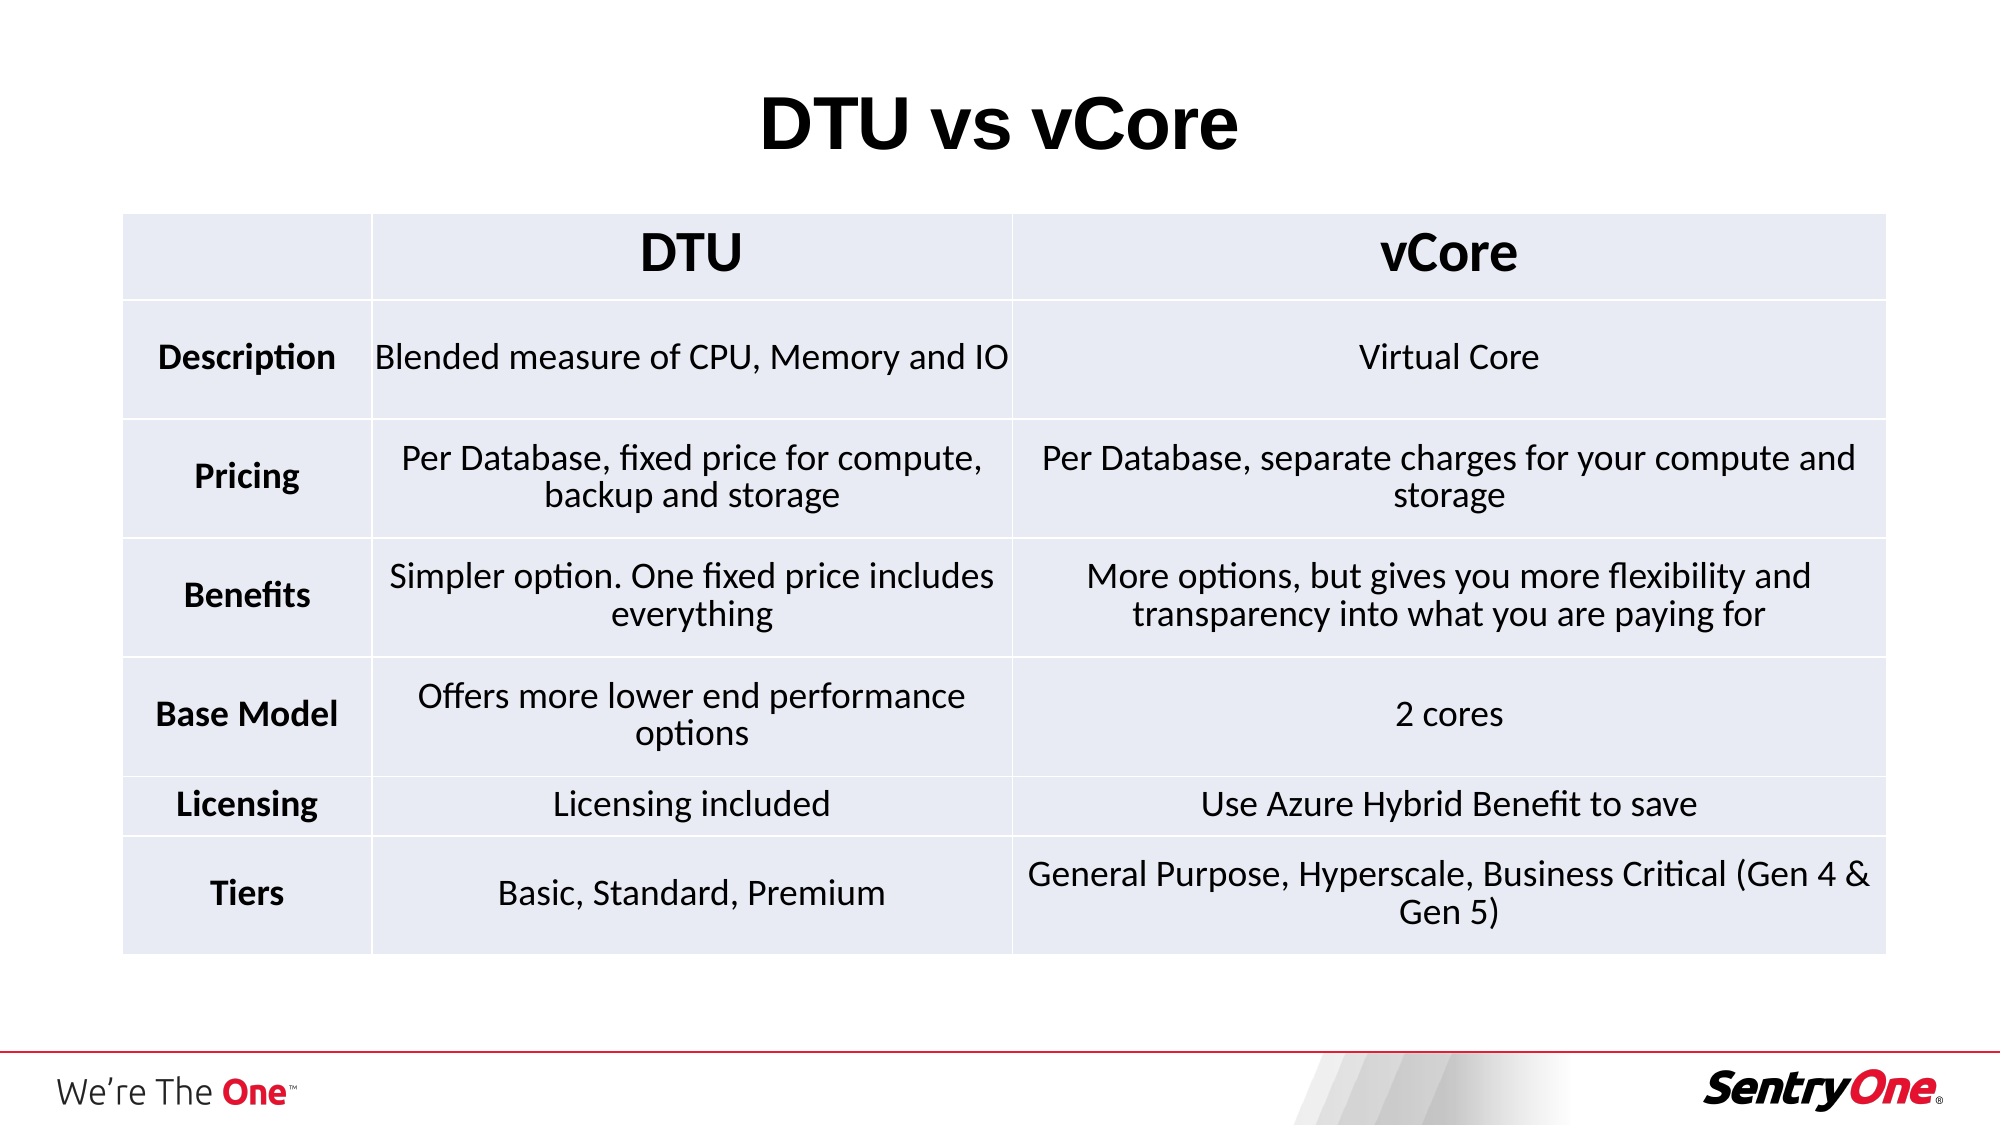

DTU vs vCore
|  | DTU | vCore |
| --- | --- | --- |
| Description | Blended measure of CPU, Memory and IO | Virtual Core |
| Pricing | Per Database, fixed price for compute, backup and storage | Per Database, separate charges for your compute and storage |
| Benefits | Simpler option. One fixed price includes everything | More options, but gives you more flexibility and transparency into what you are paying for |
| Base Model | Offers more lower end performance options | 2 cores |
| Licensing | Licensing included | Use Azure Hybrid Benefit to save |
| Tiers | Basic, Standard, Premium | General Purpose, Hyperscale, Business Critical (Gen 4 & Gen 5) |